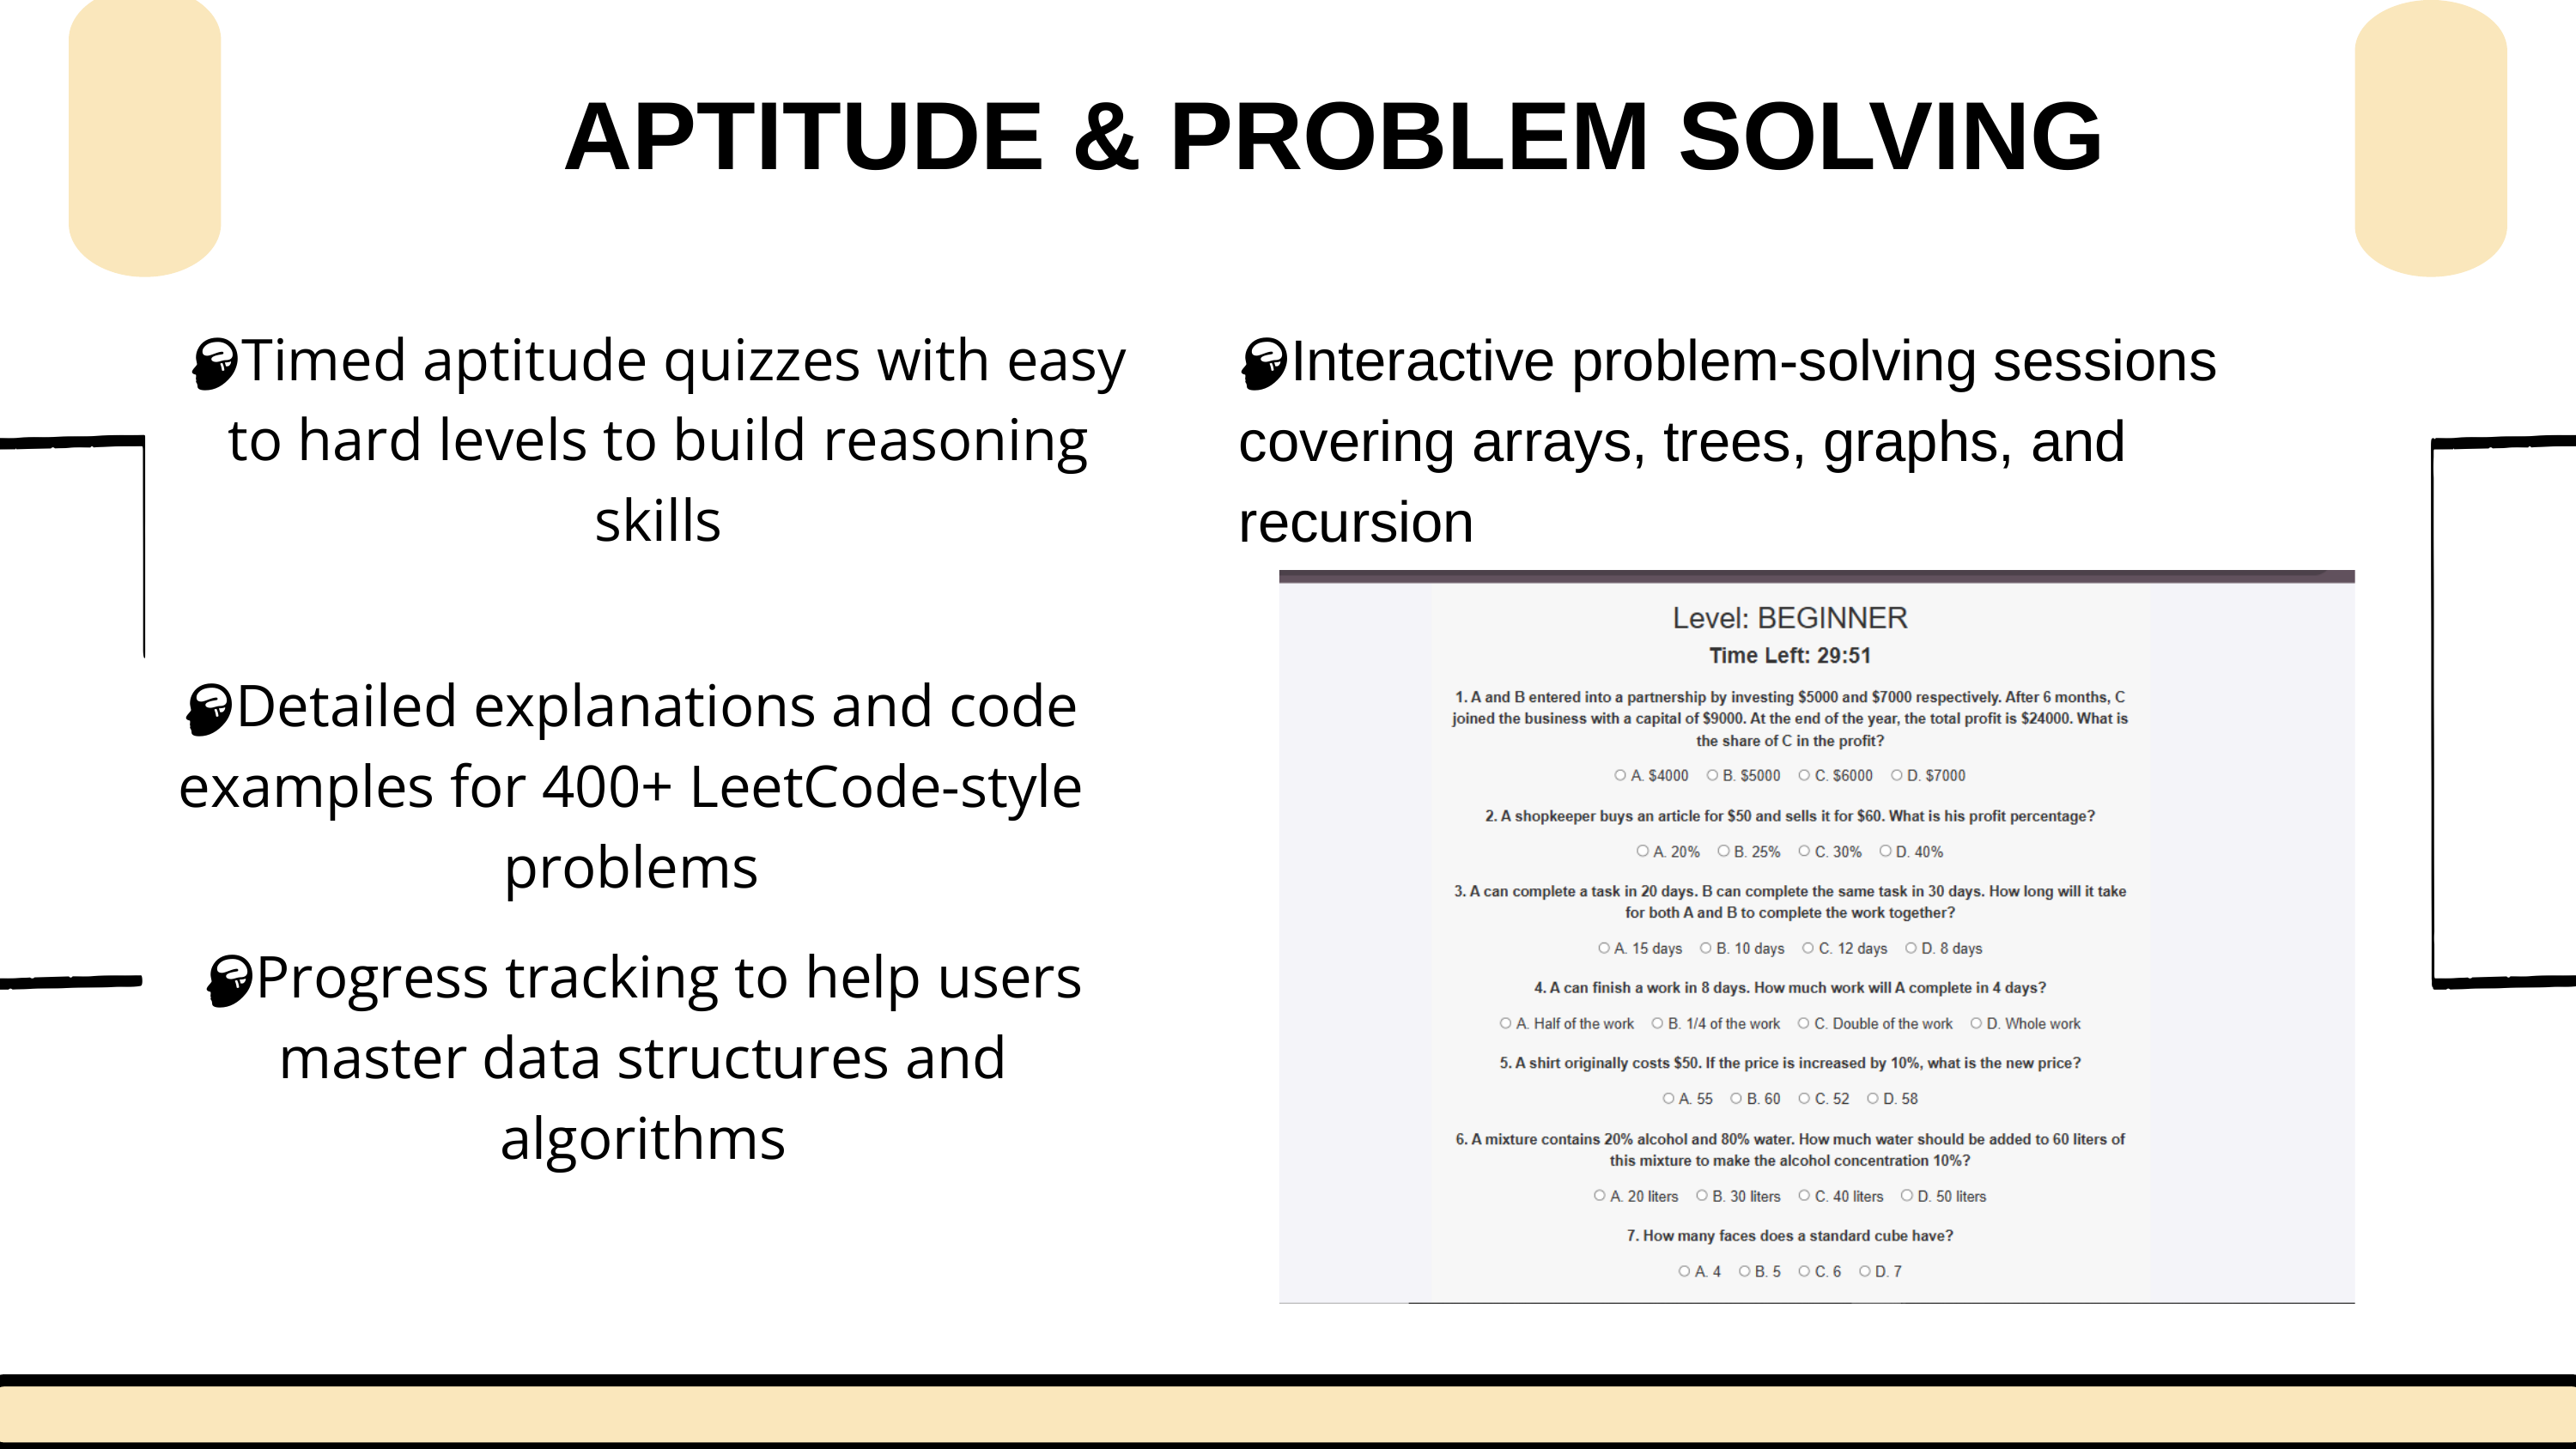

APTITUDE & PROBLEM SOLVING
🧠Timed aptitude quizzes with easy to hard levels to build reasoning skills
🧠Interactive problem-solving sessions covering arrays, trees, graphs, and recursion

🧠Detailed explanations and code examples for 400+ LeetCode-style problems
🧠Progress tracking to help users master data structures and algorithms